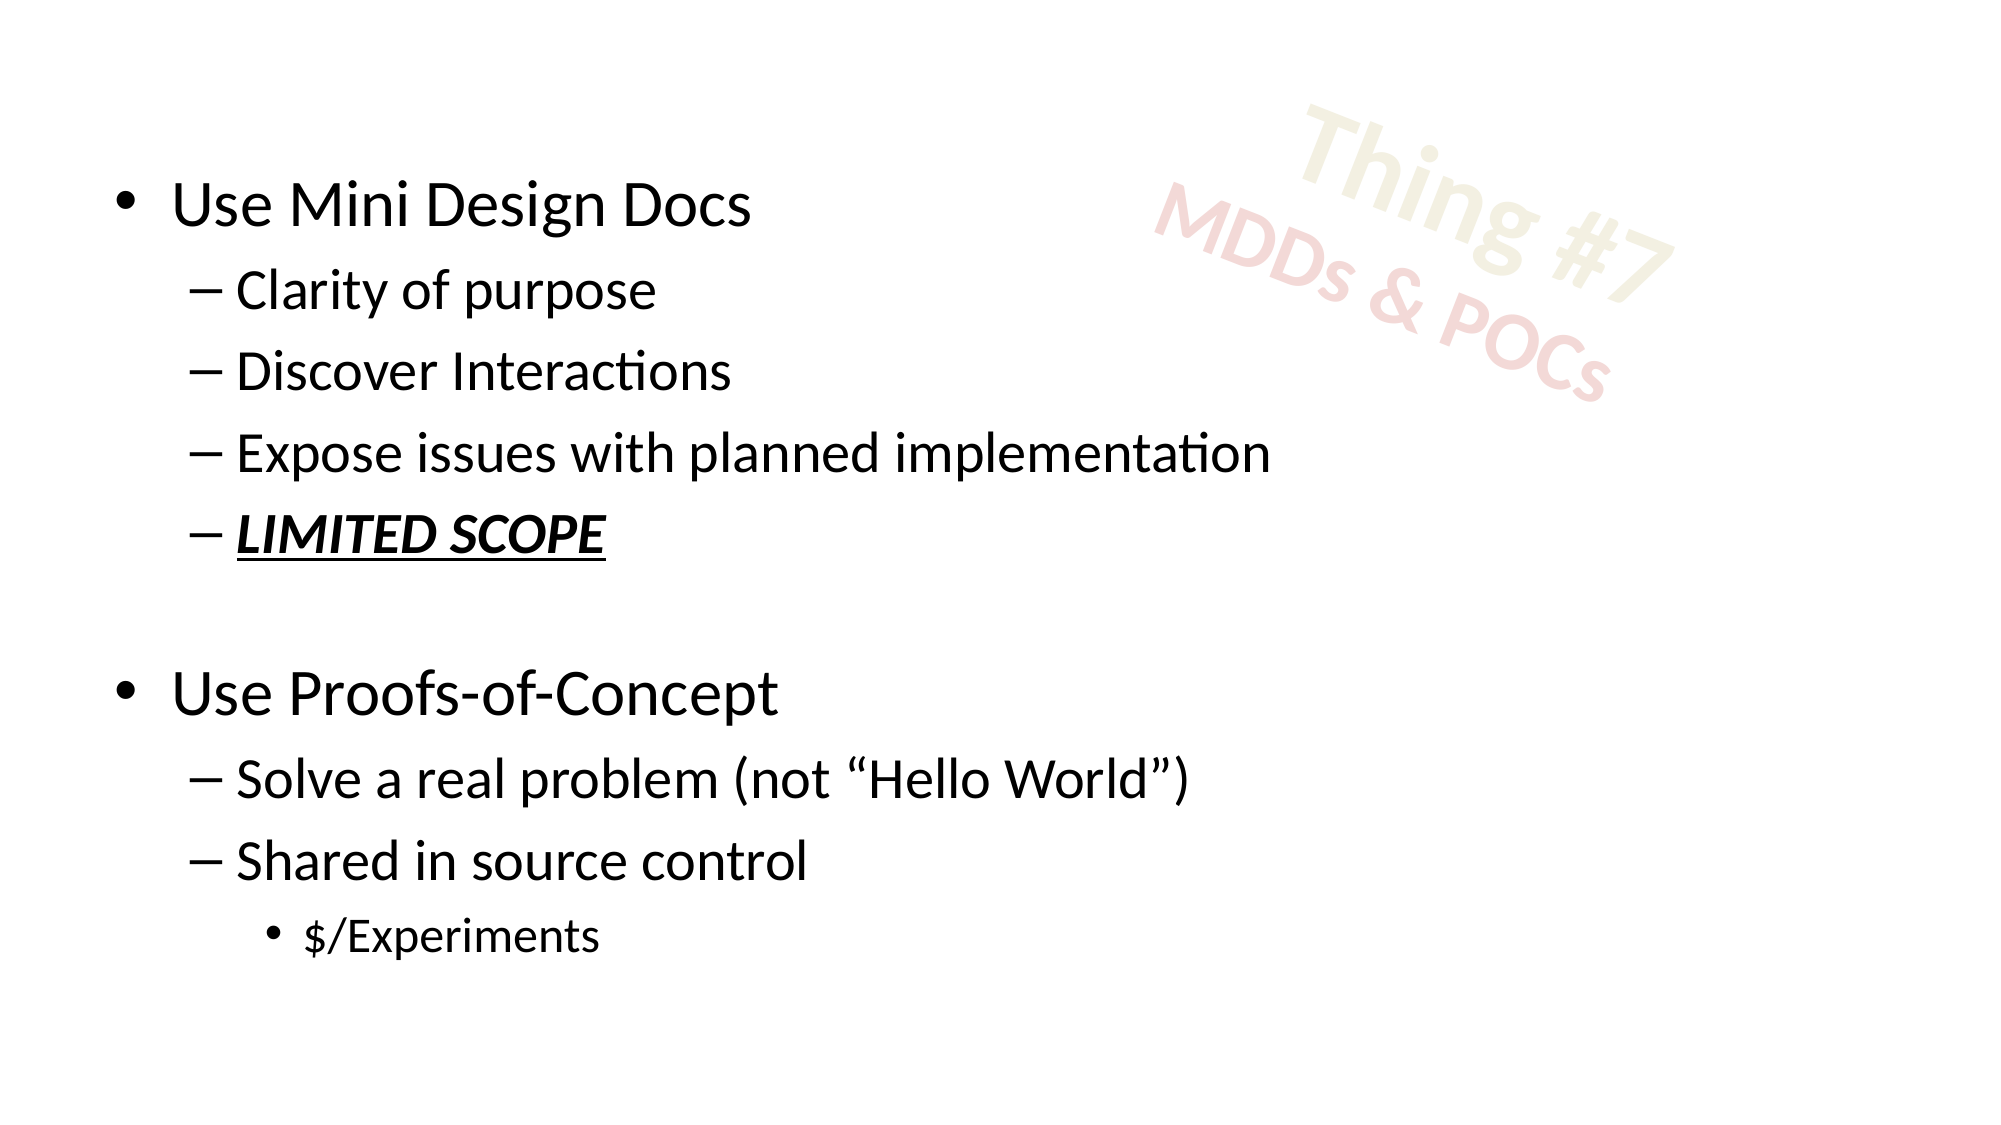

Use Mini Design Docs
Clarity of purpose
Discover Interactions
Expose issues with planned implementation
LIMITED SCOPE
Use Proofs-of-Concept
Solve a real problem (not “Hello World”)
Shared in source control
$/Experiments
Thing #7
MDDs & POCs